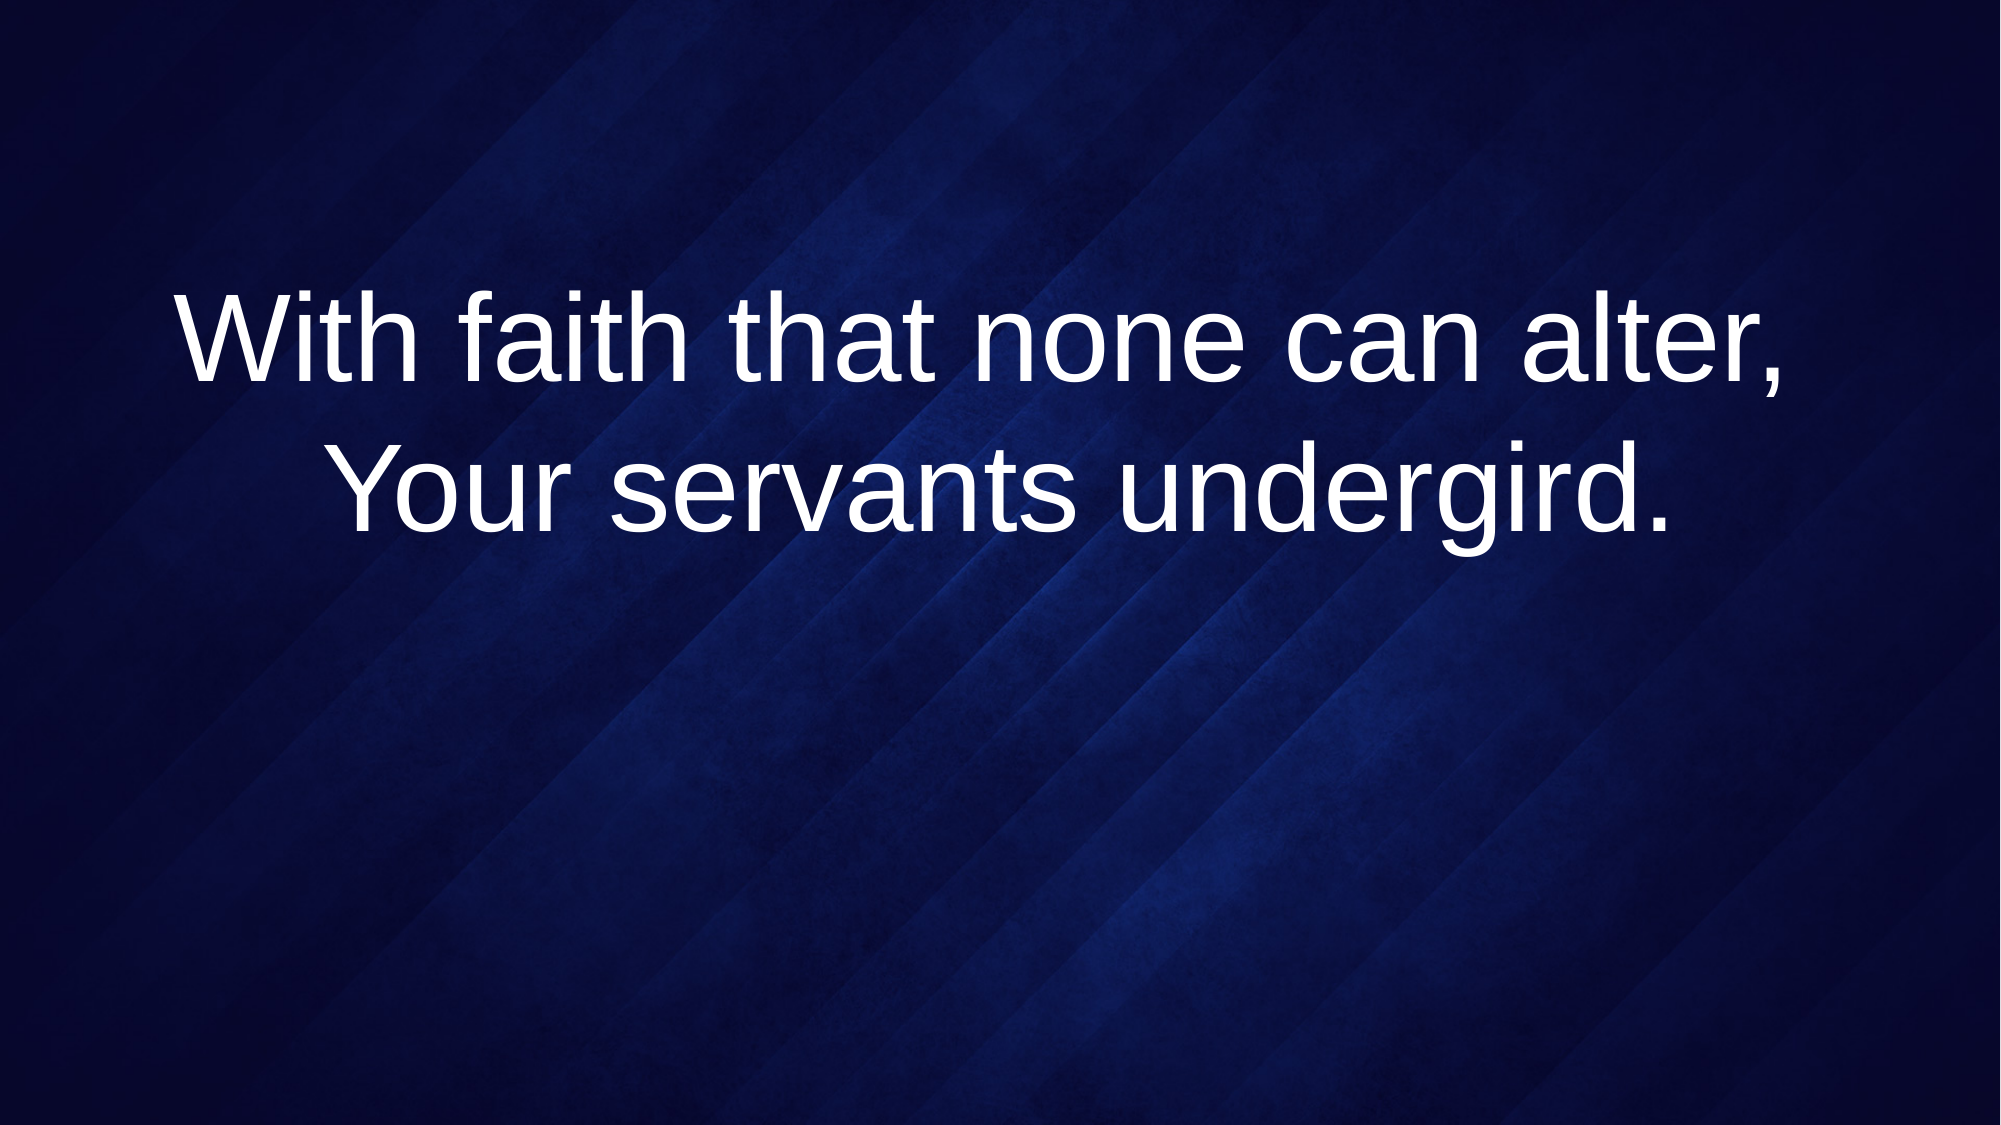

# With faith that none can alter, Your servants undergird.